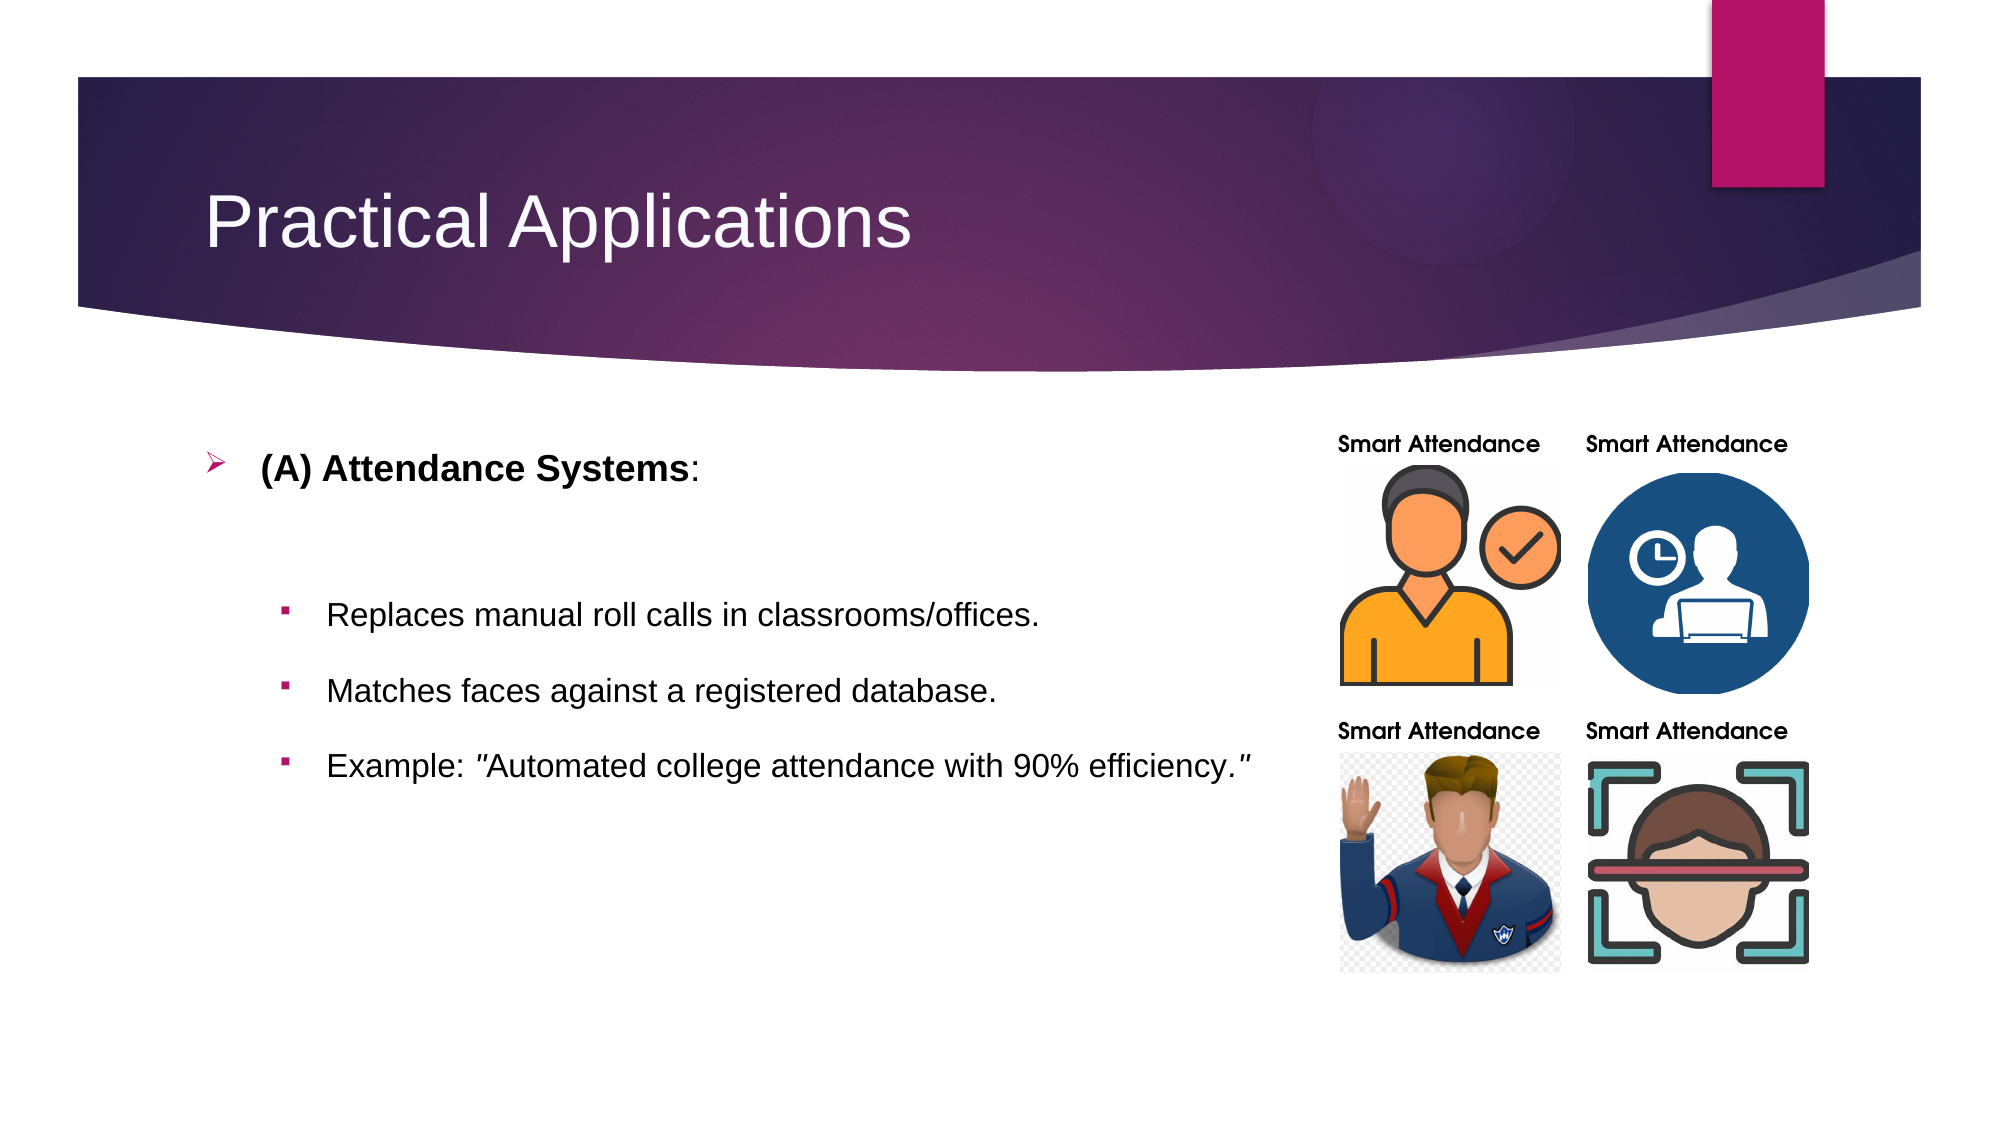

# Practical Applications
Smart Attendance
Smart Attendance
Smart Attendance
Smart Attendance
(A) Attendance Systems:

Replaces manual roll calls in classrooms/offices.
Matches faces against a registered database.
Example: "Automated college attendance with 90% efficiency."